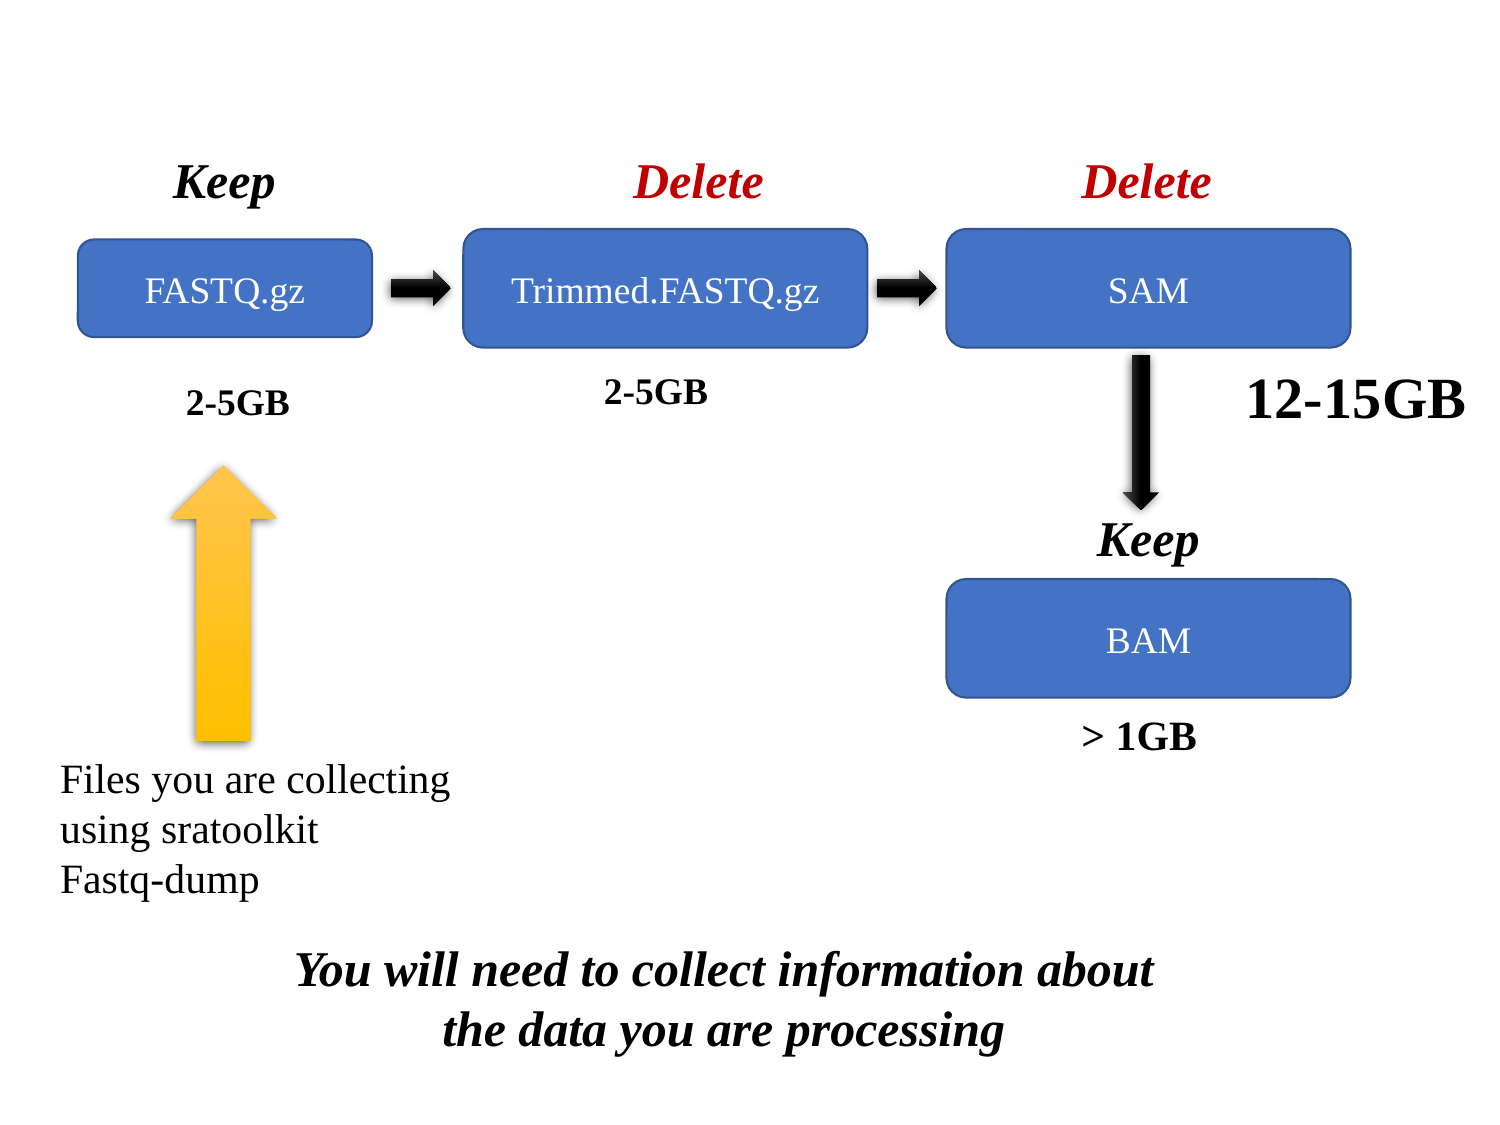

Keep
Delete
Delete
Trimmed.FASTQ.gz
SAM
FASTQ.gz

12-15GB
2-5GB
2-5GB

Keep
BAM
> 1GB
Files you are collecting using sratoolkit
Fastq-dump
You will need to collect information about the data you are processing